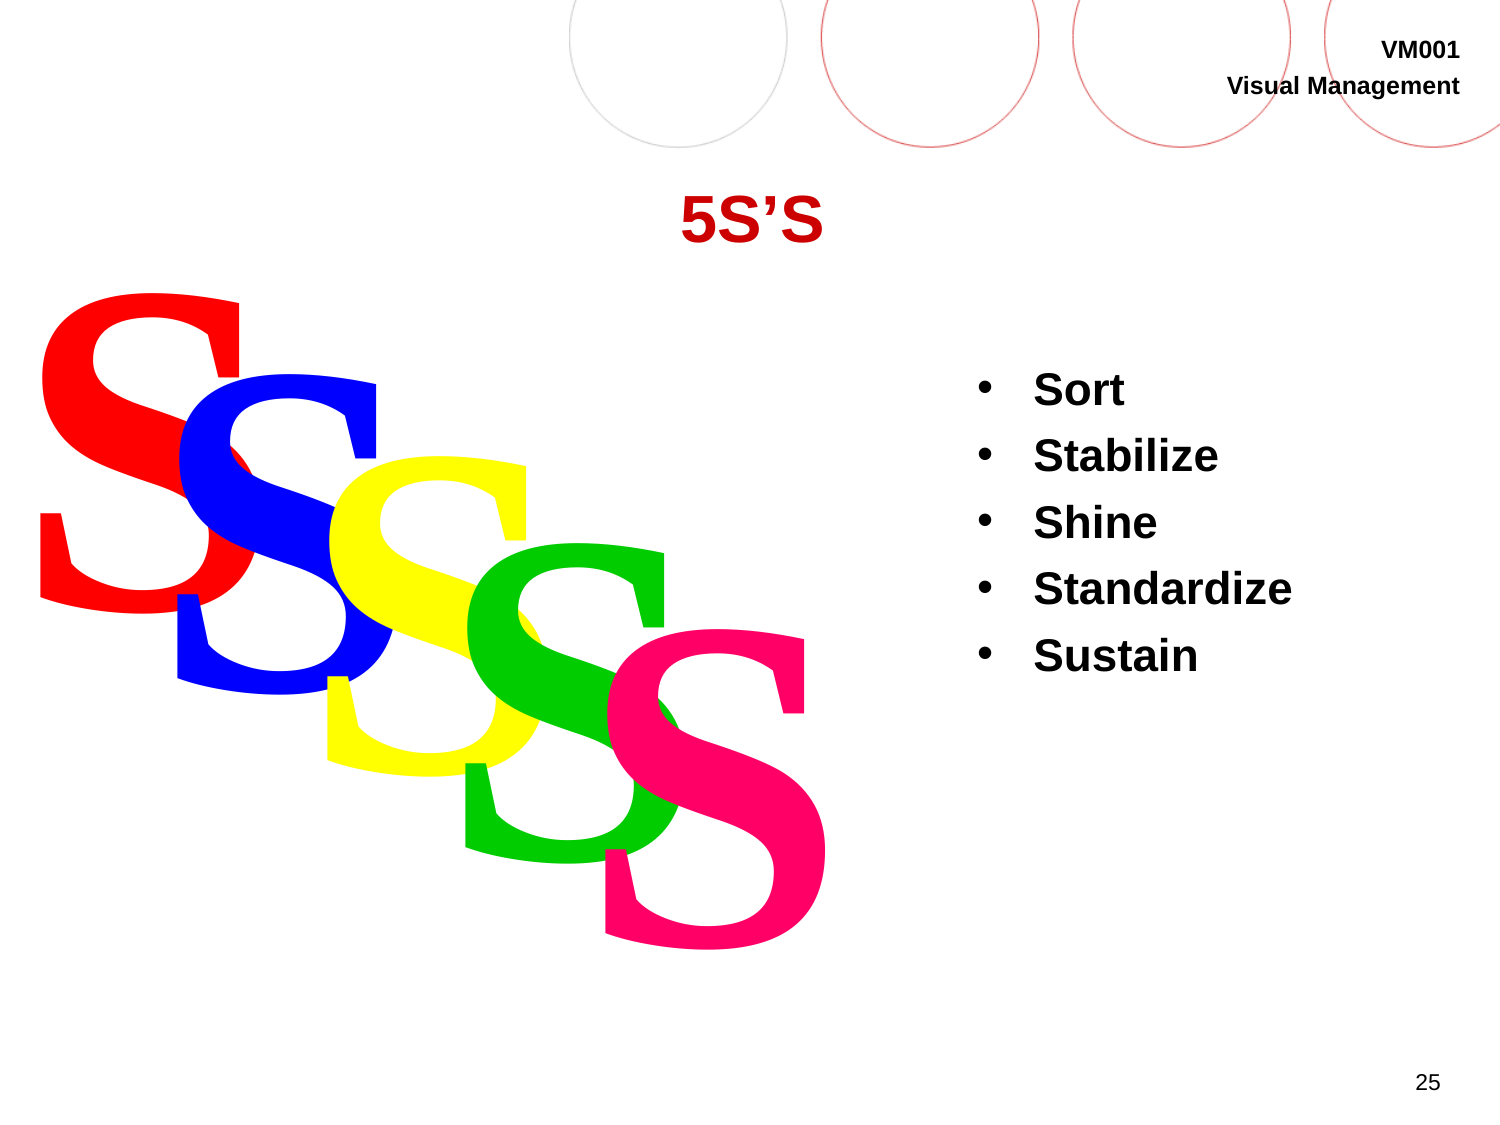

S
# 5S’S
S
S
Sort
Stabilize
Shine
Standardize
Sustain
S
S